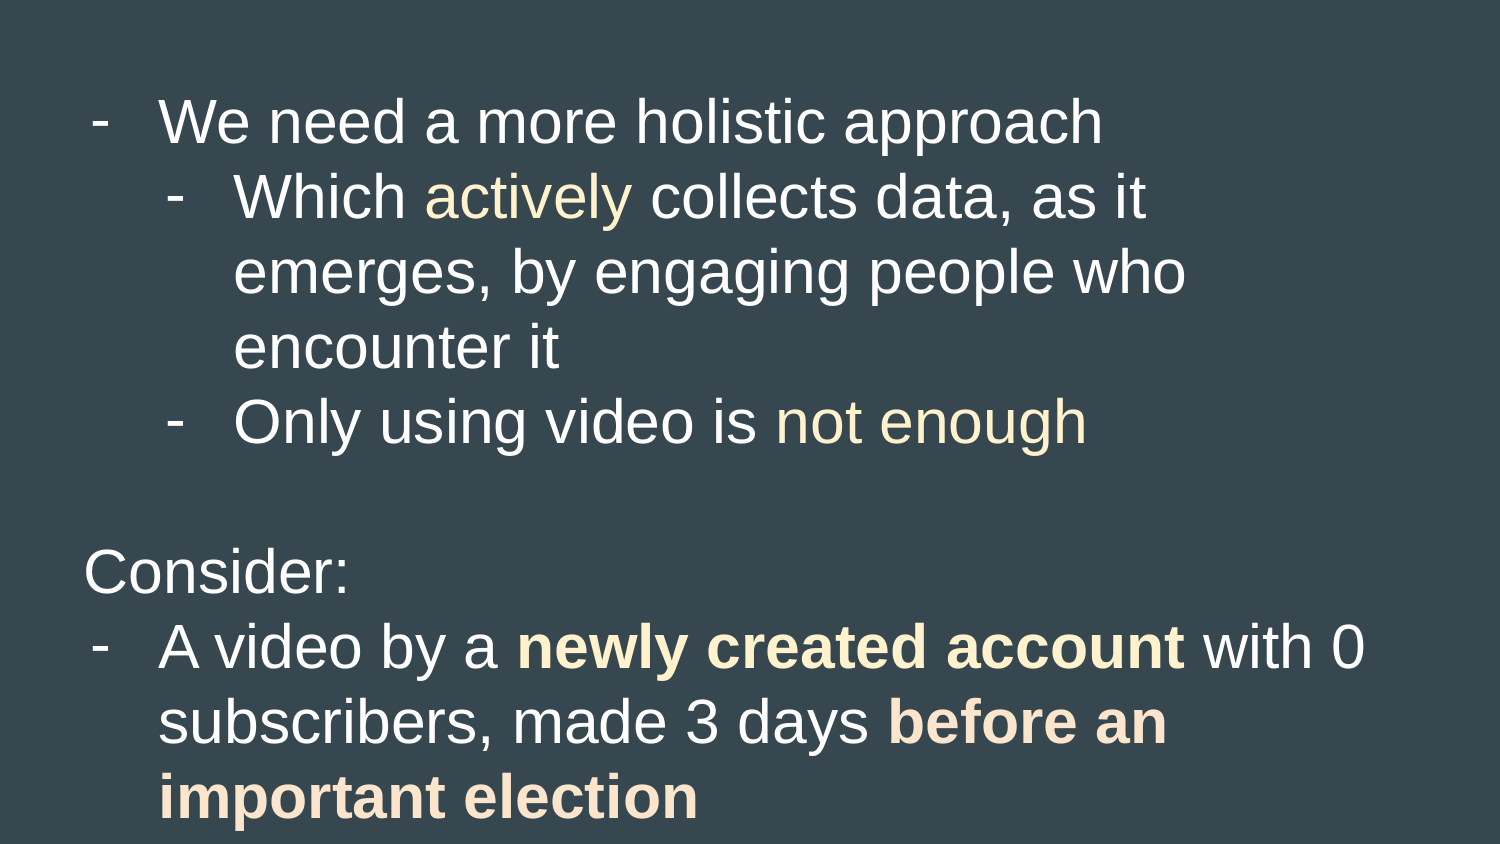

We need a more holistic approach
Which actively collects data, as it emerges, by engaging people who encounter it
Only using video is not enough

Consider:
A video by a newly created account with 0 subscribers, made 3 days before an important election